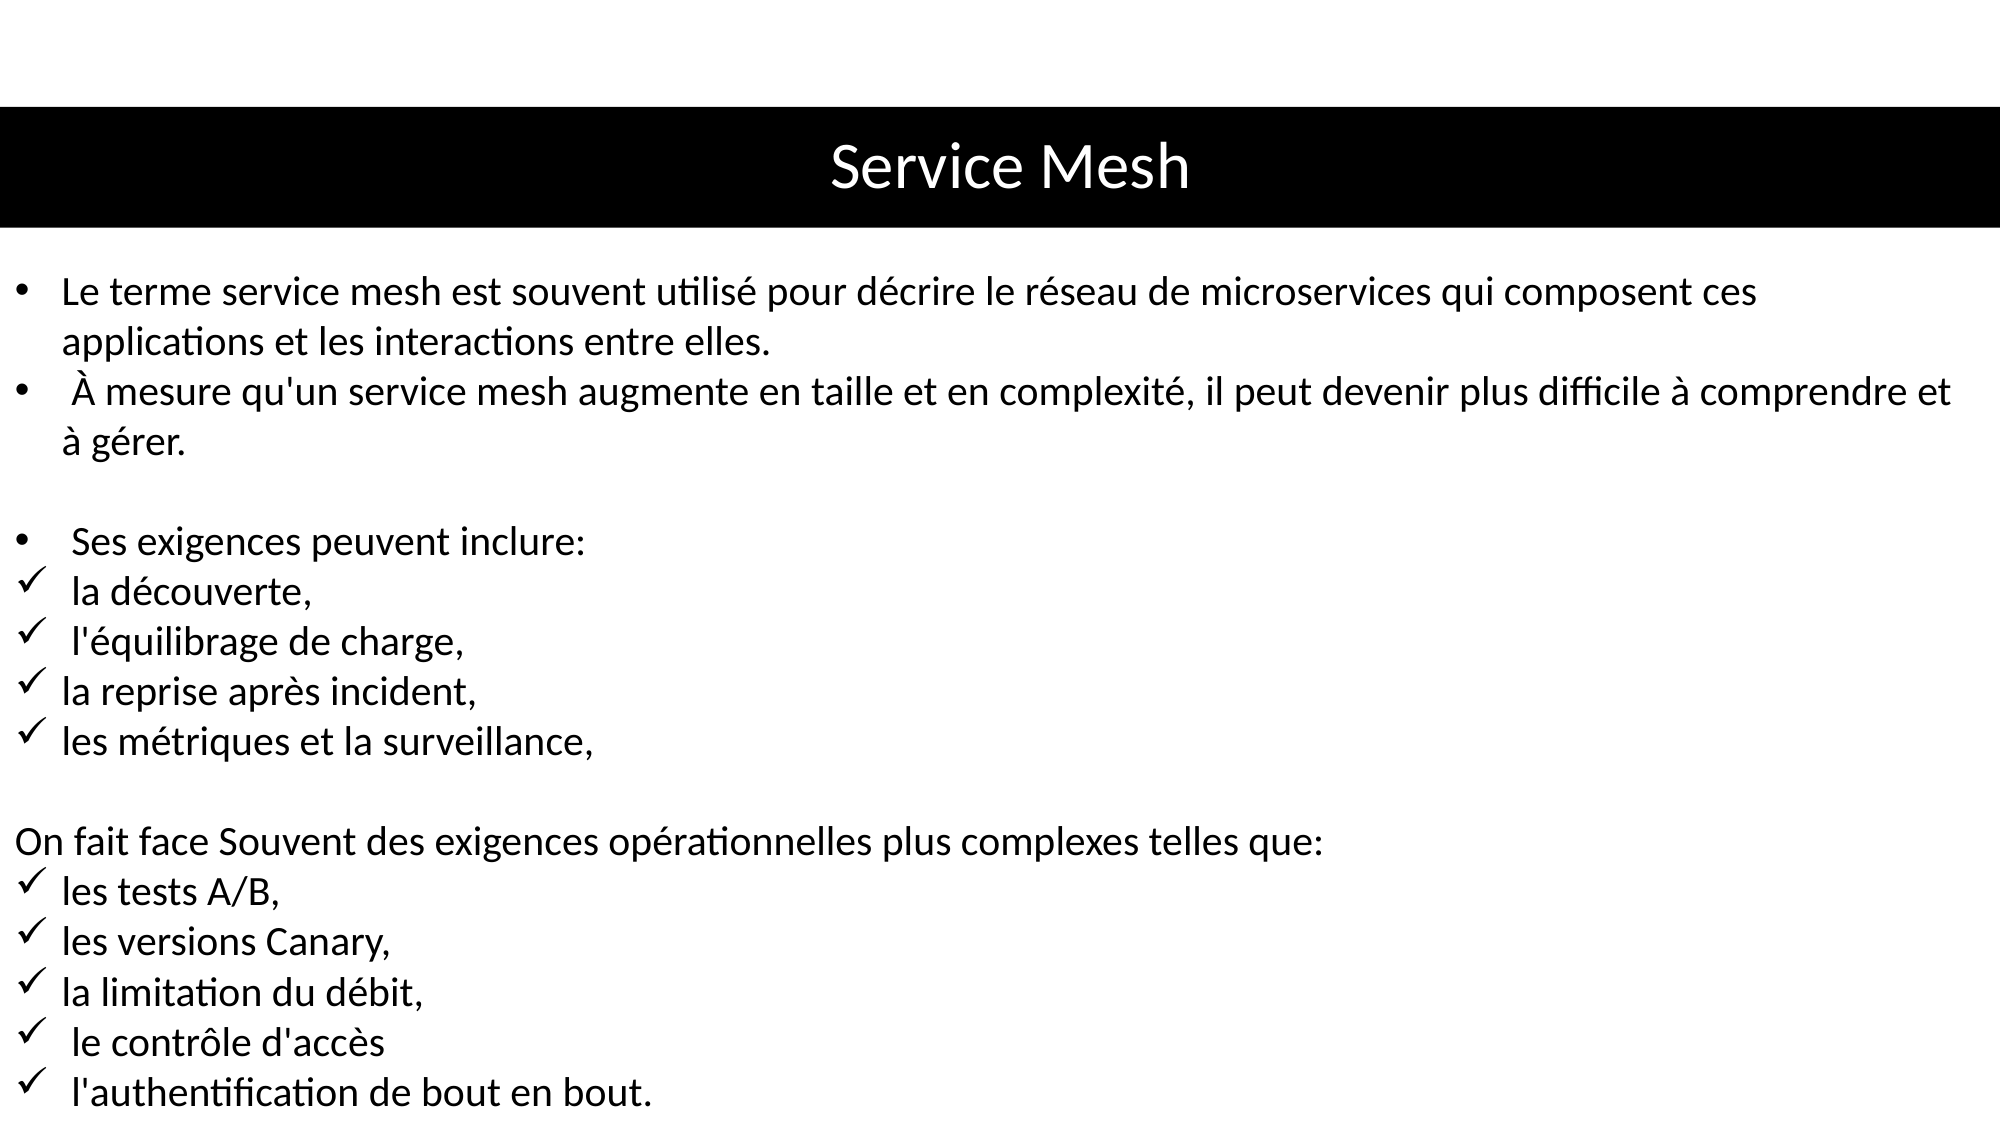

Service Mesh

Le terme service mesh est souvent utilisé pour décrire le réseau de microservices qui composent ces applications et les interactions entre elles.
 À mesure qu'un service mesh augmente en taille et en complexité, il peut devenir plus difficile à comprendre et à gérer.

 Ses exigences peuvent inclure:
 la découverte,
 l'équilibrage de charge,
la reprise après incident,
les métriques et la surveillance,

On fait face Souvent des exigences opérationnelles plus complexes telles que:
les tests A/B,
les versions Canary,
la limitation du débit,
 le contrôle d'accès
 l'authentification de bout en bout.